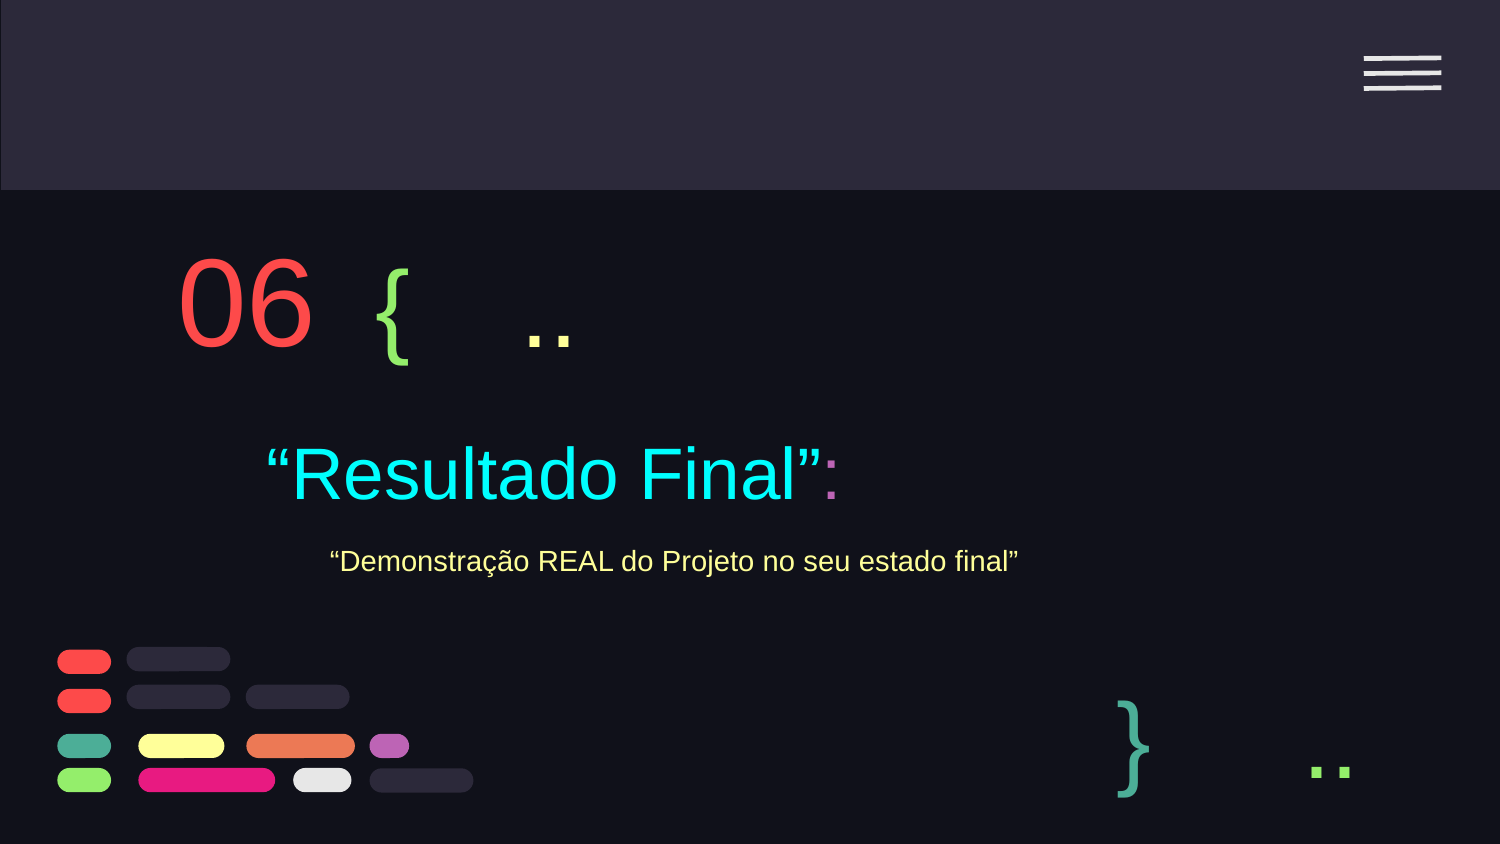

06
{
..
# “Resultado Final”:
“Demonstração REAL do Projeto no seu estado final”

}
..